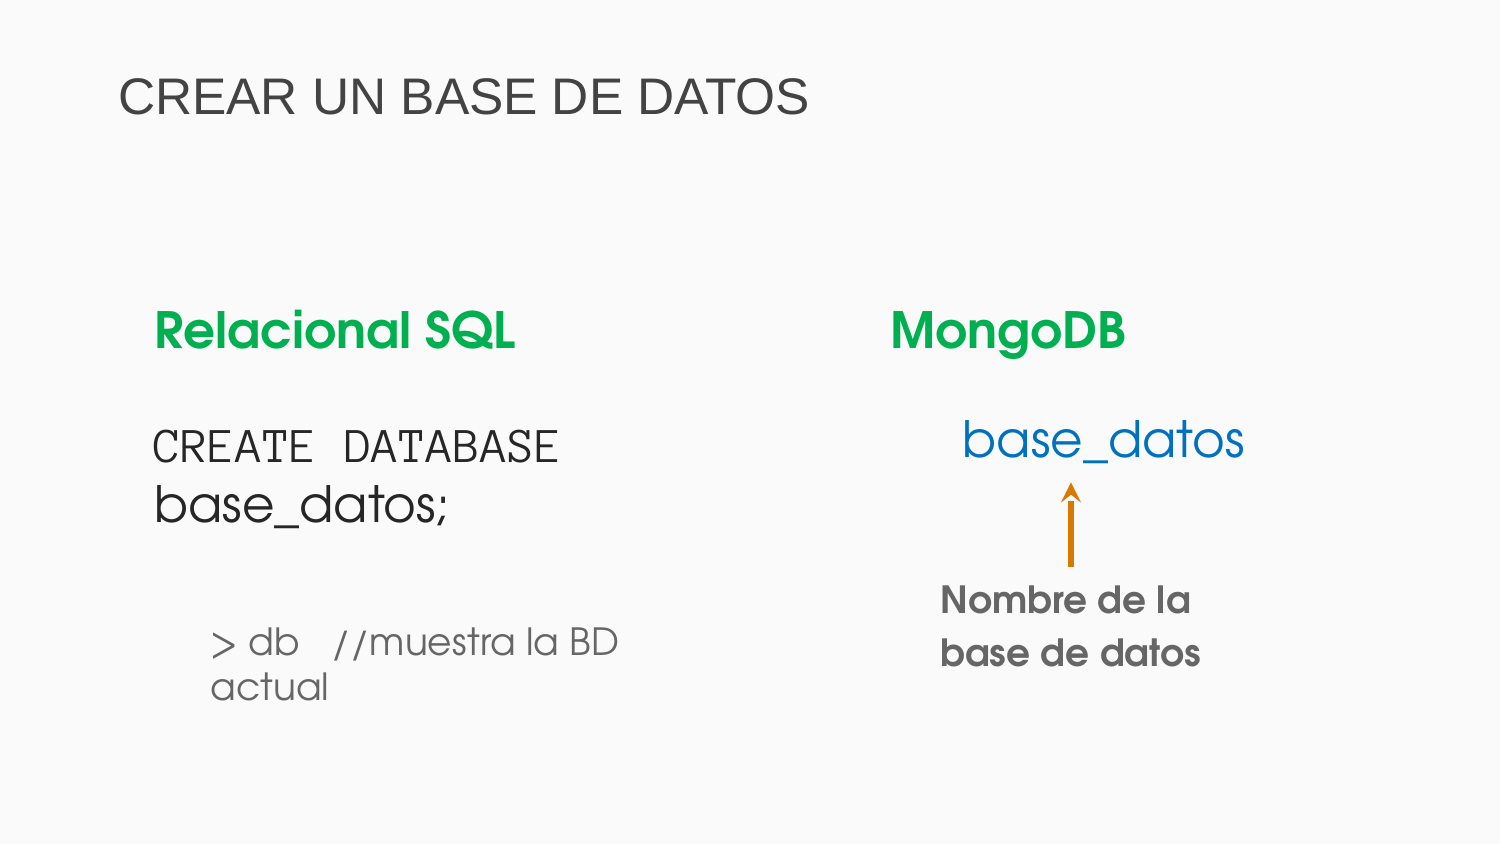

CREAR UN BASE DE DATOS
Relacional SQL
MongoDB
use base_datos;
CREATE DATABASE base_datos;
Nombre de la
base de datos
> db   //muestra la BD actual